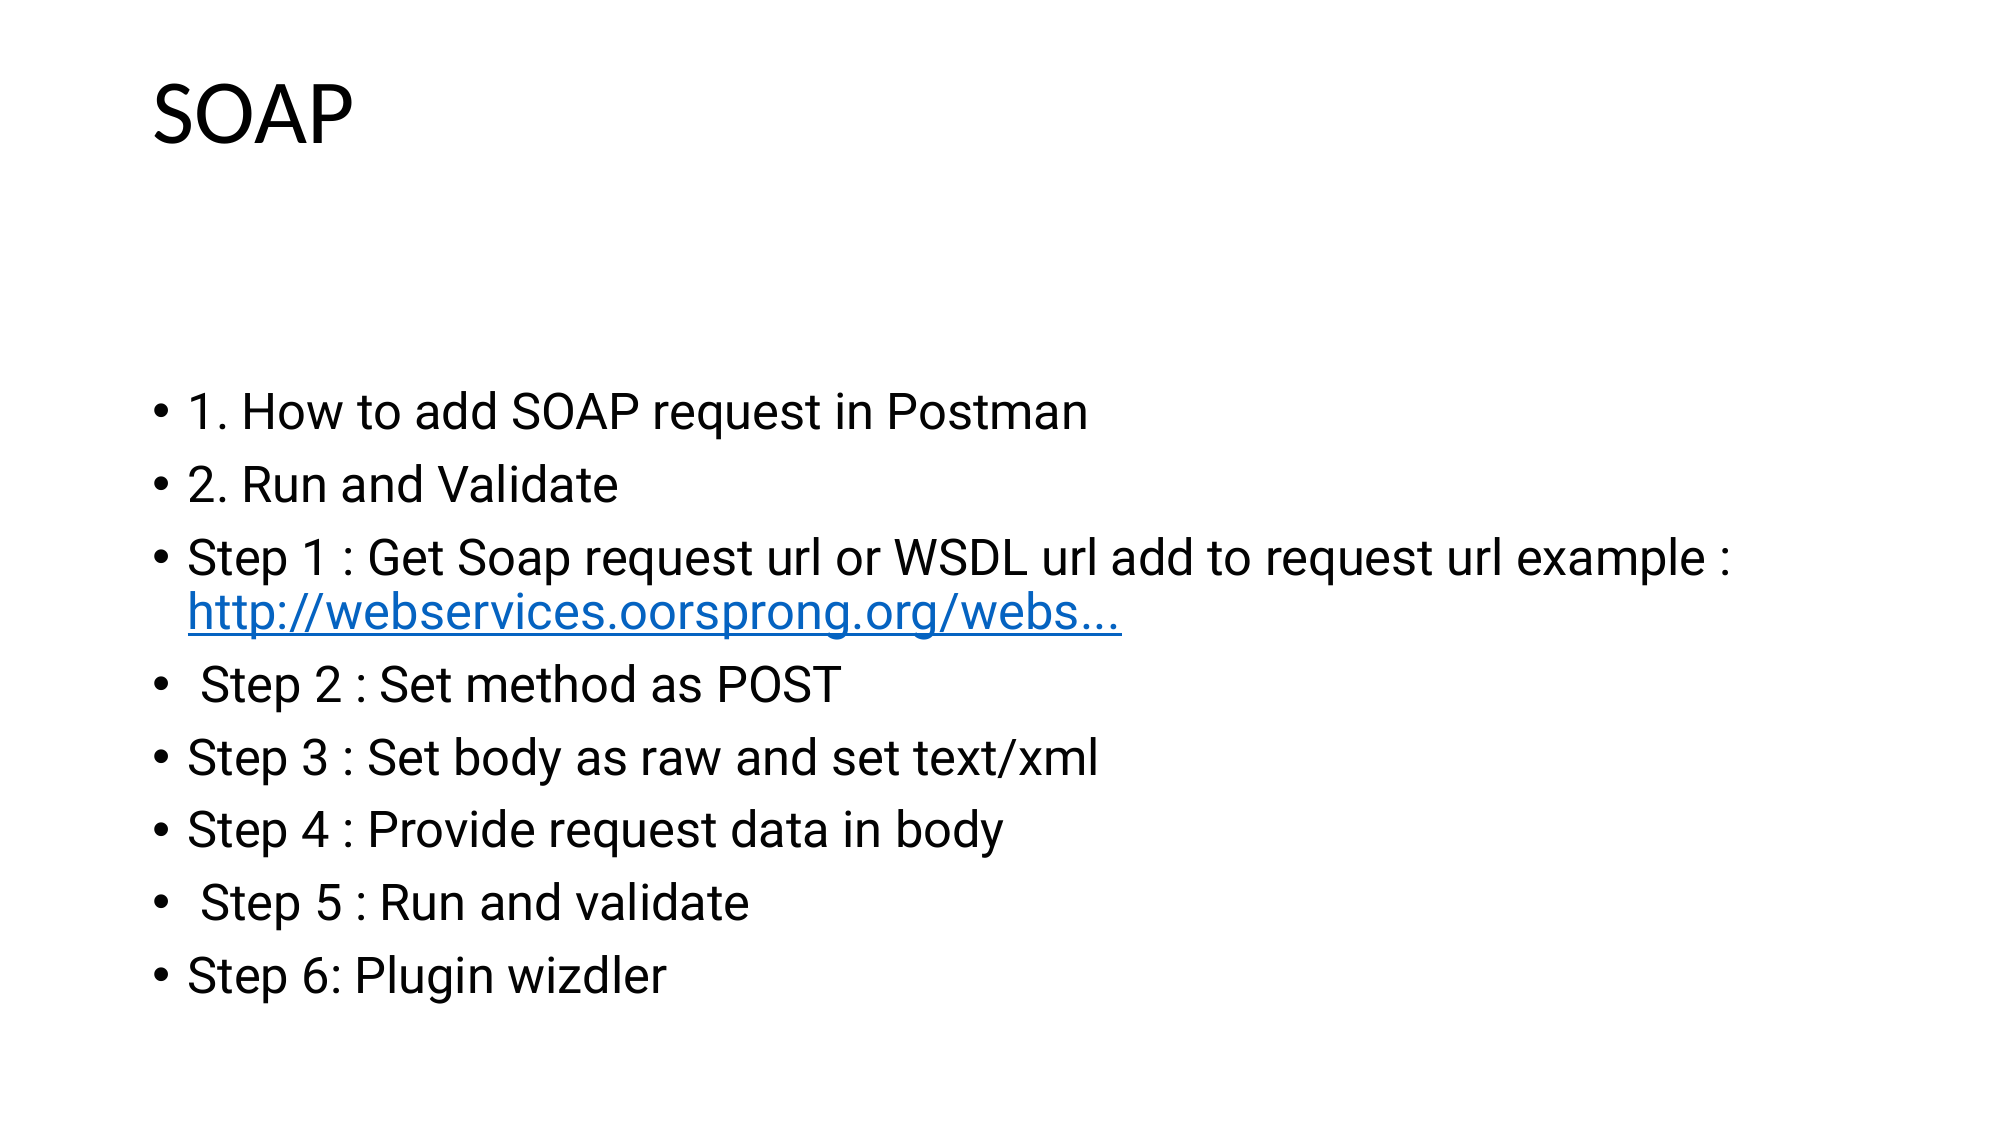

# SOAP

1. How to add SOAP request in Postman
2. Run and Validate
Step 1 : Get Soap request url or WSDL url add to request url example : http://webservices.oorsprong.org/webs...
 Step 2 : Set method as POST
Step 3 : Set body as raw and set text/xml
Step 4 : Provide request data in body
 Step 5 : Run and validate
Step 6: Plugin wizdler